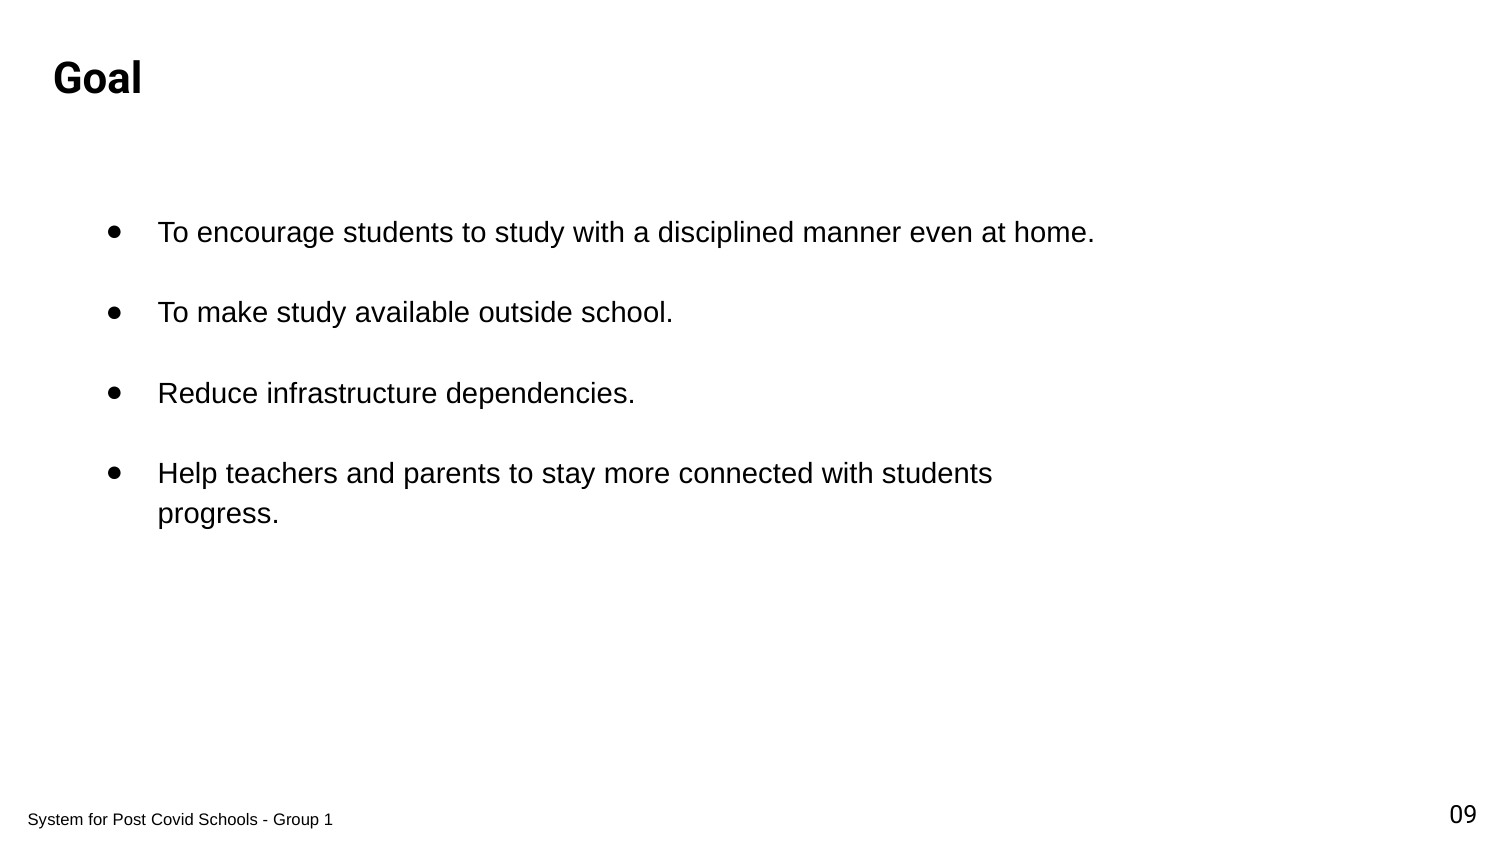

Goal
To encourage students to study with a disciplined manner even at home.

To make study available outside school.

Reduce infrastructure dependencies.

Help teachers and parents to stay more connected with students progress.

09
System for Post Covid Schools - Group 1